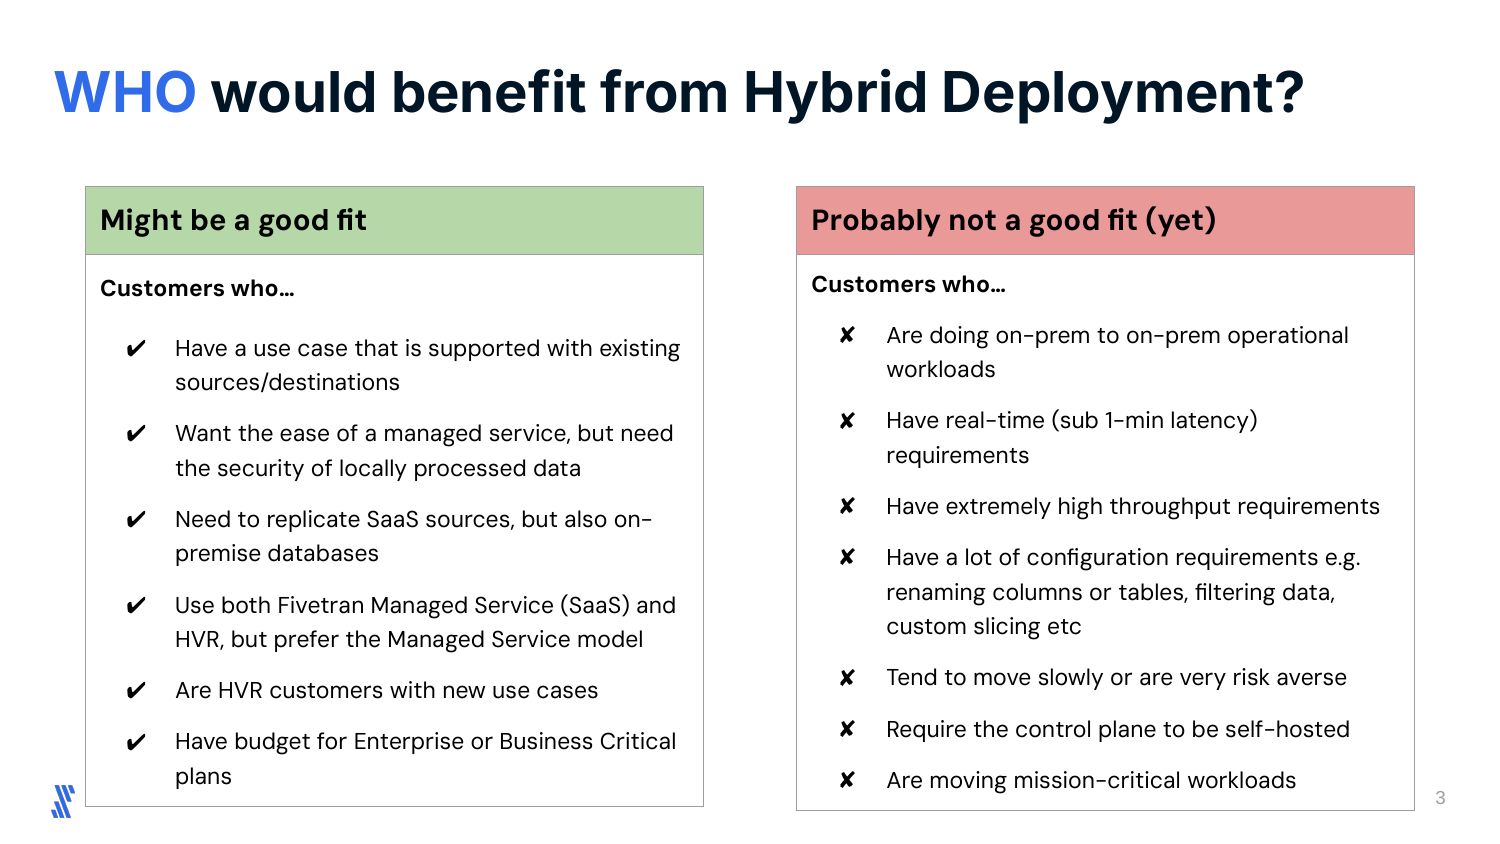

# WHO would benefit from Hybrid Deployment?
| Might be a good fit |
| --- |
| Customers who… Have a use case that is supported with existing sources/destinations Want the ease of a managed service, but need the security of locally processed data Need to replicate SaaS sources, but also on-premise databases Use both Fivetran Managed Service (SaaS) and HVR, but prefer the Managed Service model Are HVR customers with new use cases Have budget for Enterprise or Business Critical plans |
| Probably not a good fit (yet) |
| --- |
| Customers who… Are doing on-prem to on-prem operational workloads Have real-time (sub 1-min latency) requirements Have extremely high throughput requirements Have a lot of configuration requirements e.g. renaming columns or tables, filtering data, custom slicing etc Tend to move slowly or are very risk averse Require the control plane to be self-hosted Are moving mission-critical workloads |
3